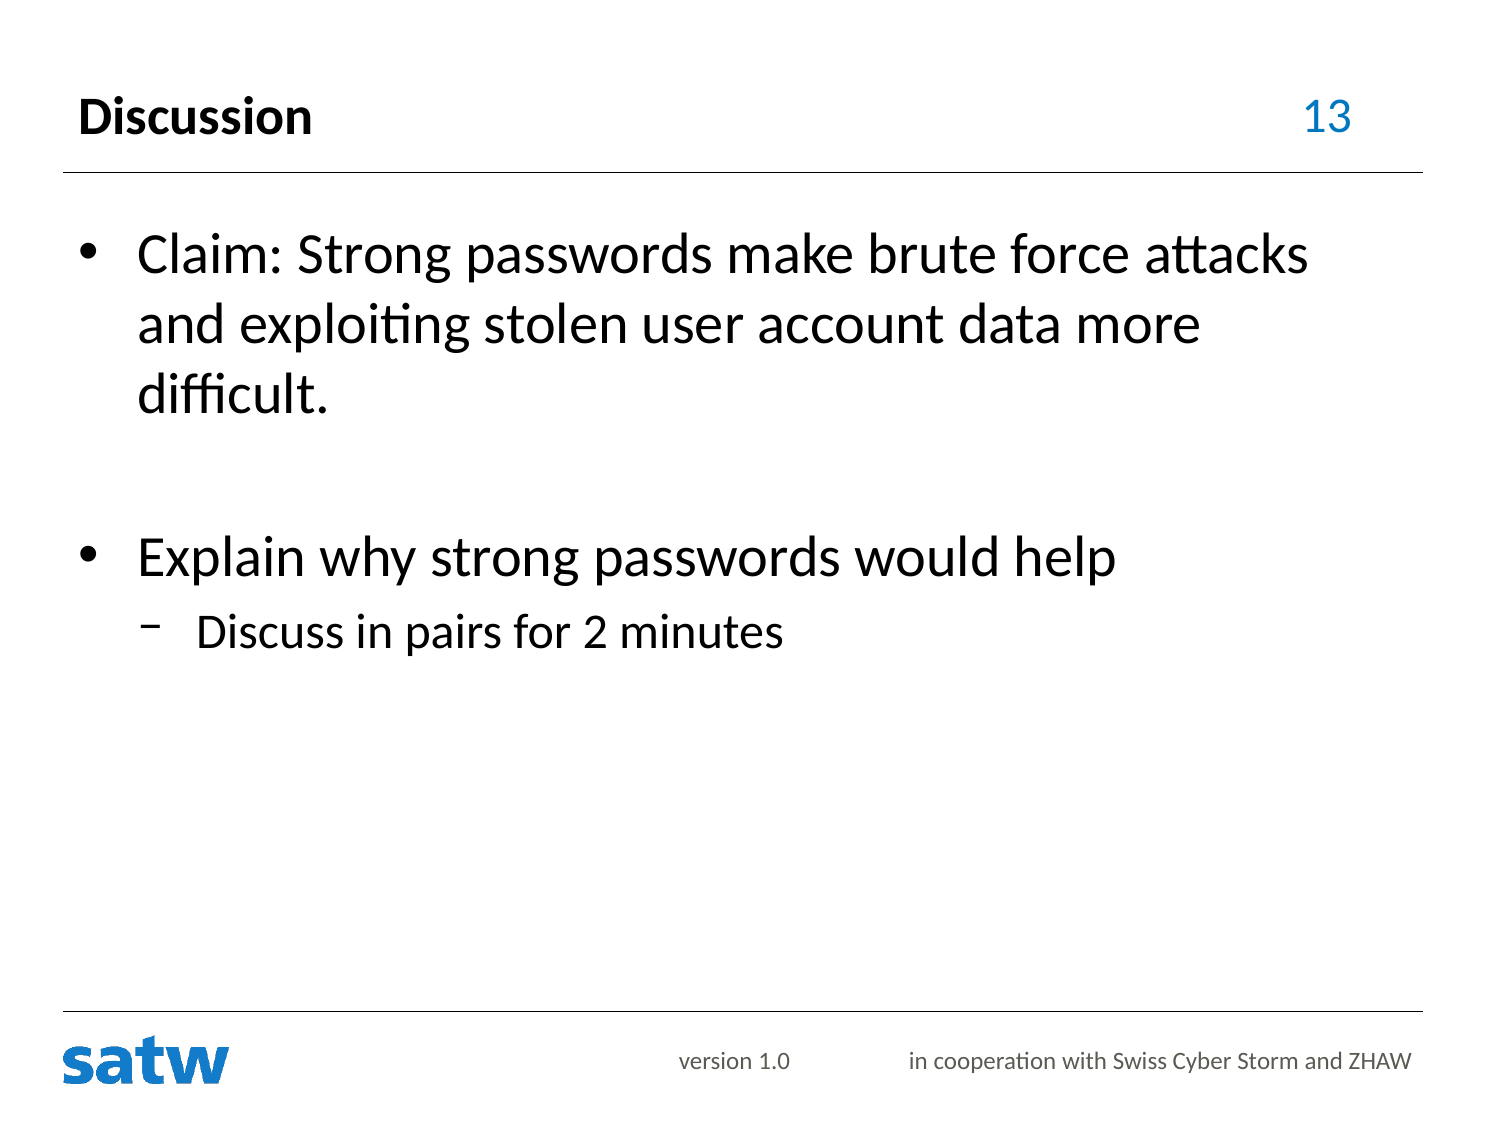

# Discussion
13
Claim: Strong passwords make brute force attacks and exploiting stolen user account data more difficult.

Explain why strong passwords would help
Discuss in pairs for 2 minutes
version 1.0
in cooperation with Swiss Cyber Storm and ZHAW